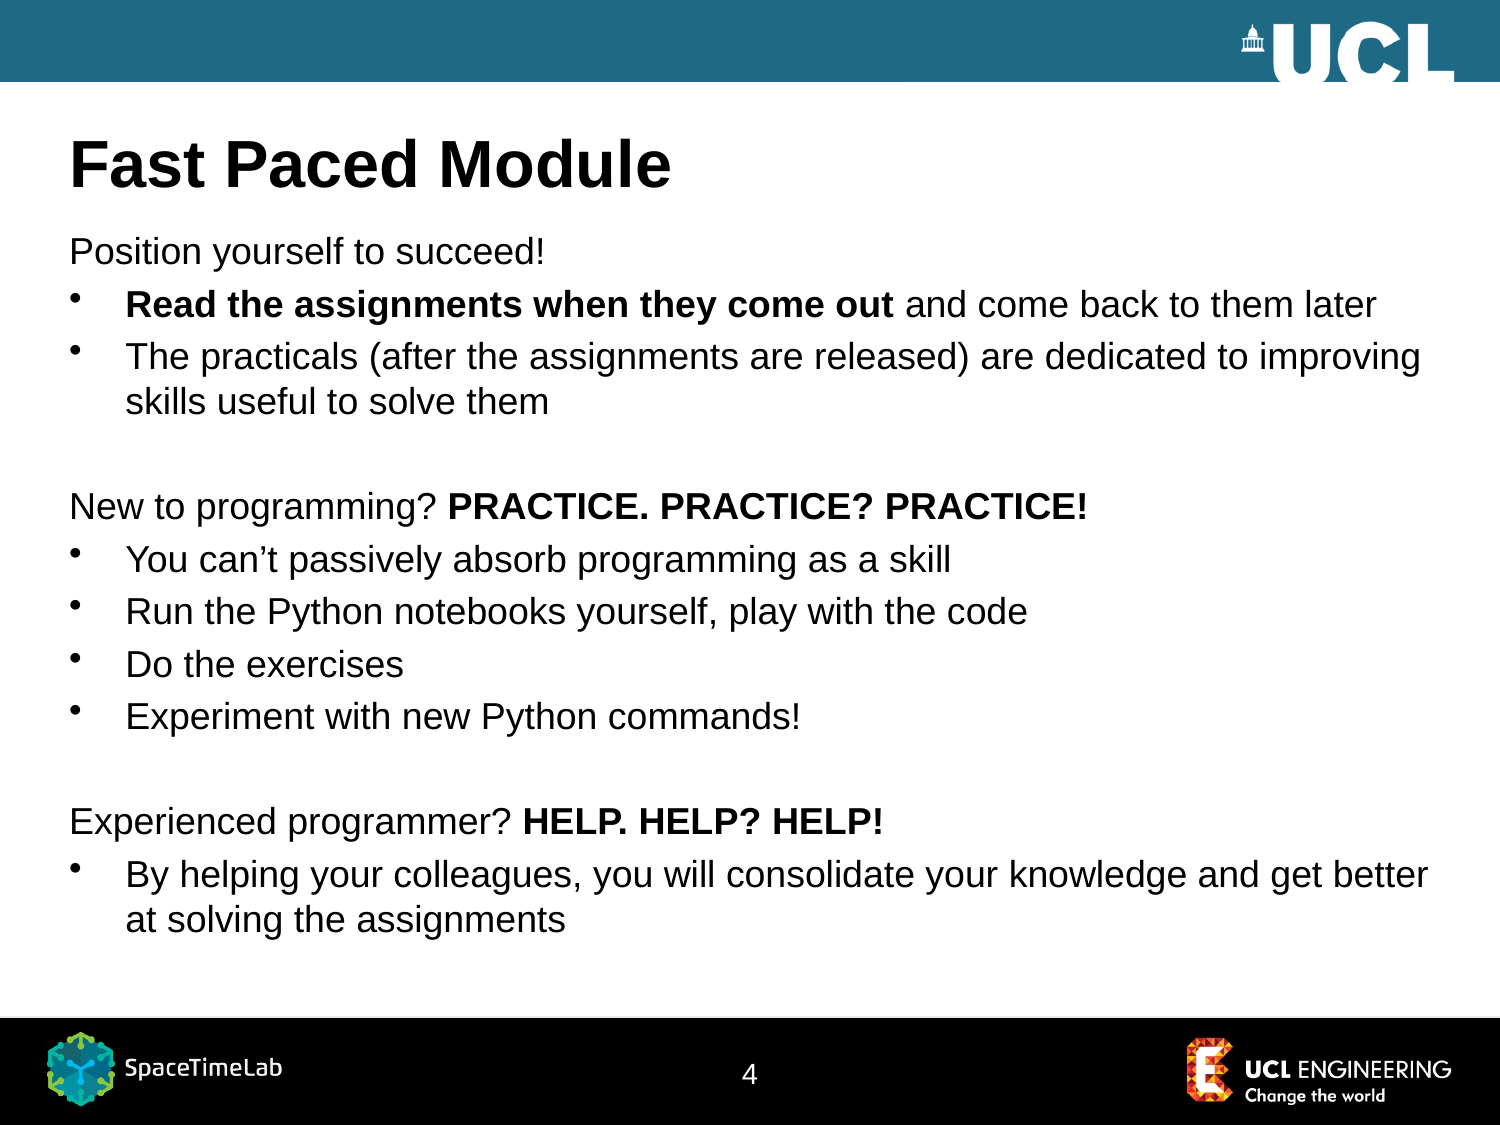

# Fast Paced Module
Position yourself to succeed!
Read the assignments when they come out and come back to them later
The practicals (after the assignments are released) are dedicated to improving skills useful to solve them

New to programming? PRACTICE. PRACTICE? PRACTICE!
You can’t passively absorb programming as a skill
Run the Python notebooks yourself, play with the code
Do the exercises
Experiment with new Python commands!

Experienced programmer? HELP. HELP? HELP!
By helping your colleagues, you will consolidate your knowledge and get better at solving the assignments

5